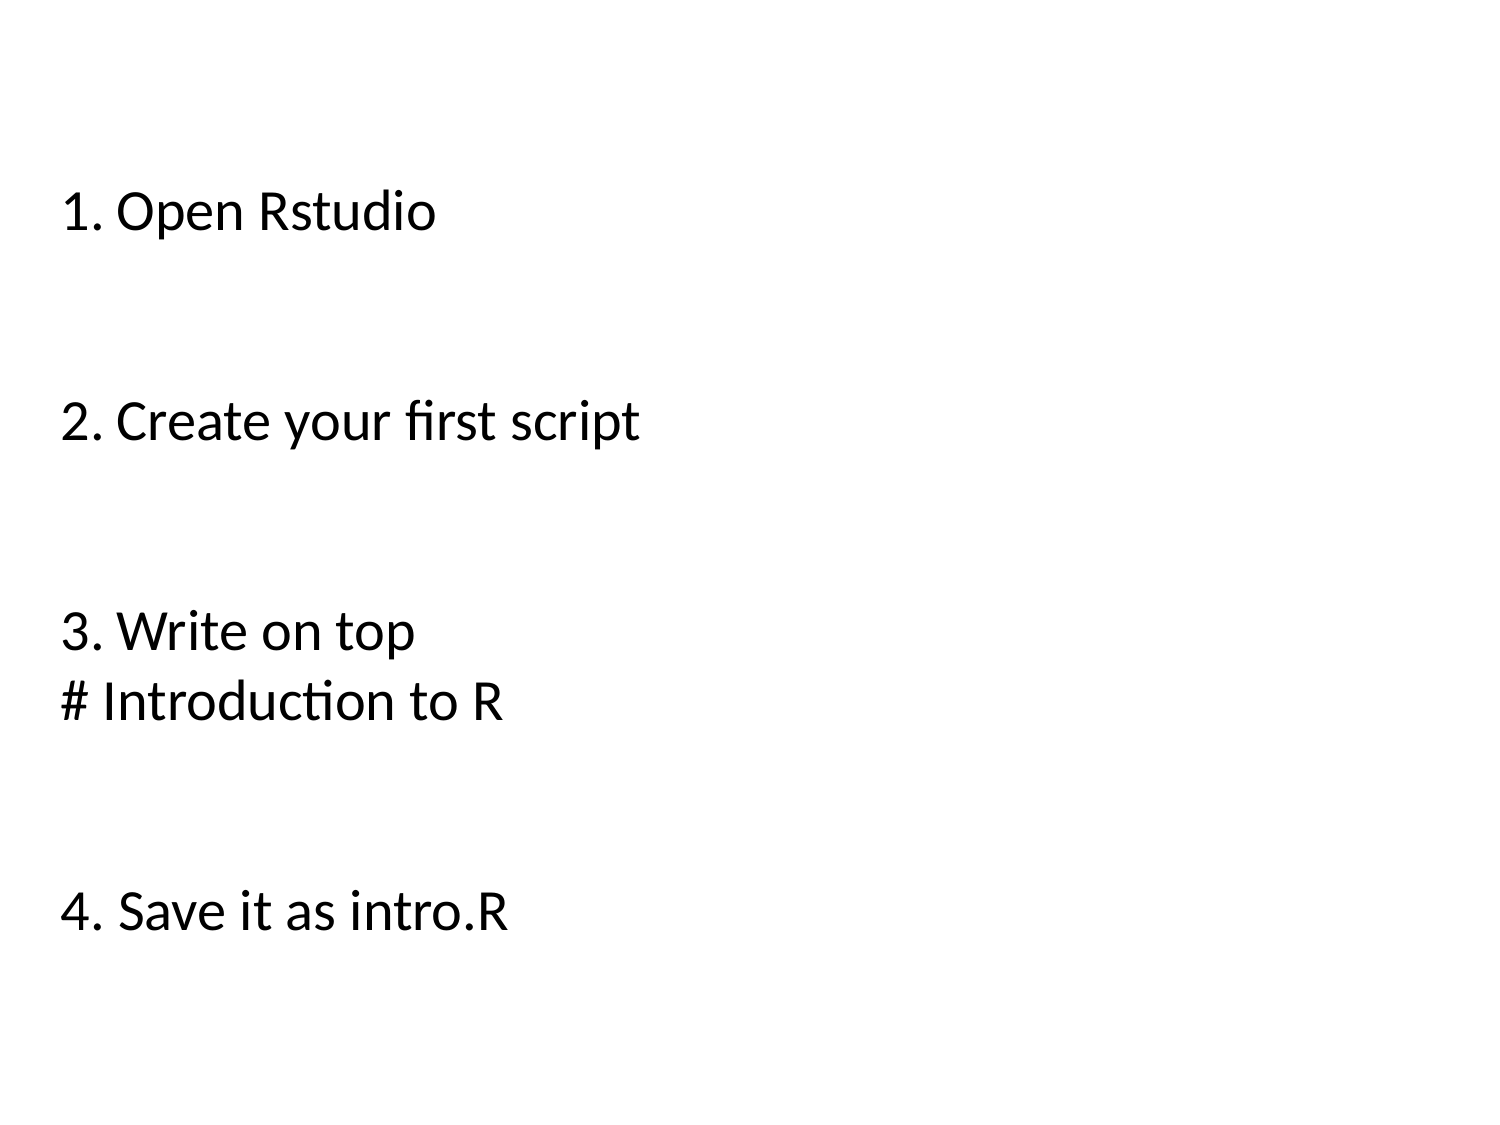

Open Rstudio

Create your first script

Write on top
# Introduction to R

4. Save it as intro.R